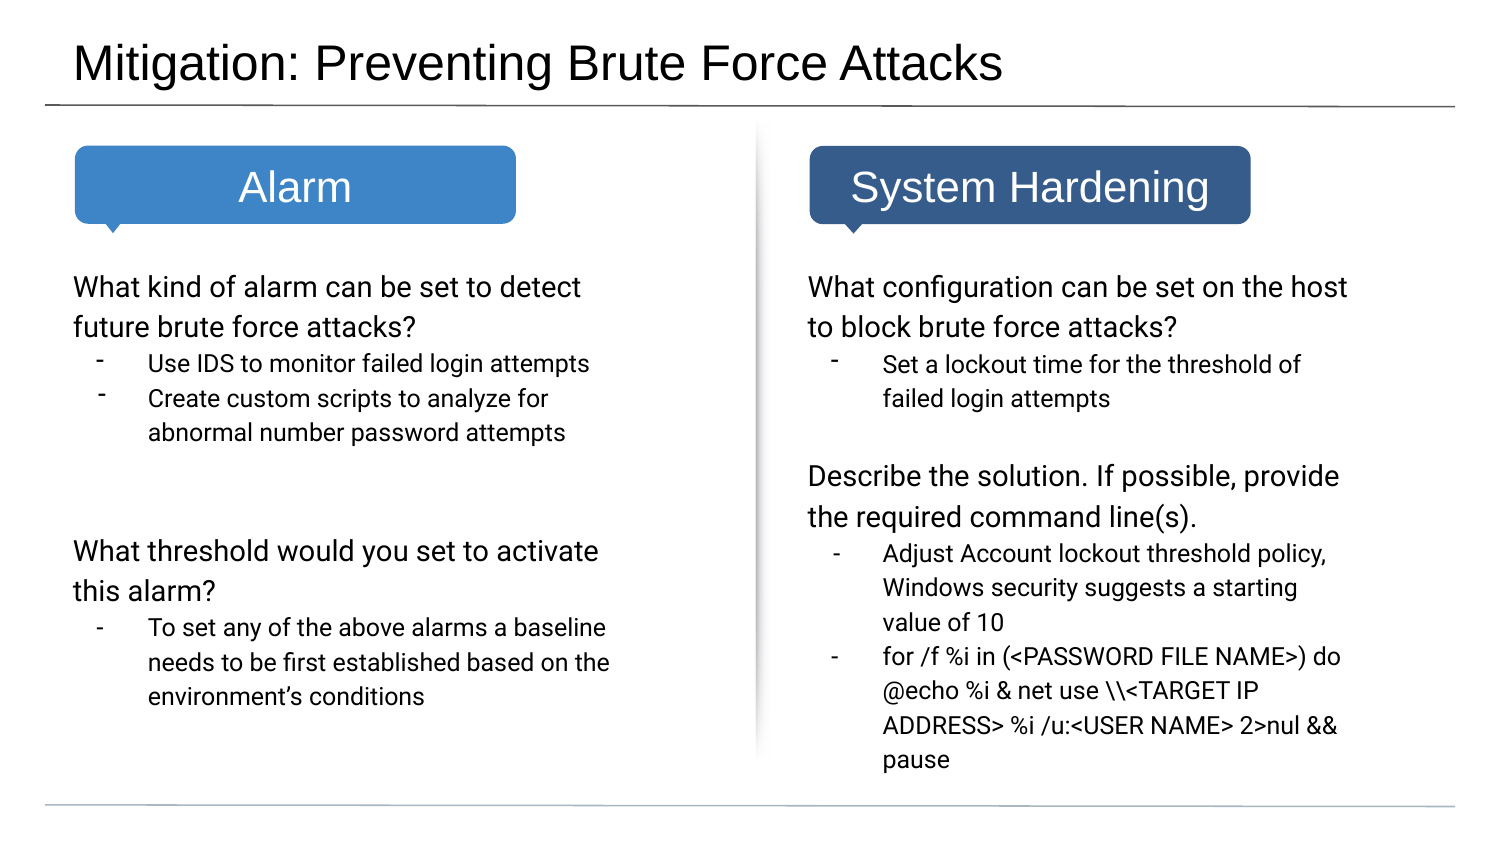

# Mitigation: Preventing Brute Force Attacks
What kind of alarm can be set to detect future brute force attacks?
Use IDS to monitor failed login attempts
Create custom scripts to analyze for abnormal number password attempts

What threshold would you set to activate this alarm?
To set any of the above alarms a baseline needs to be first established based on the environment’s conditions

What configuration can be set on the host to block brute force attacks?
Set a lockout time for the threshold of failed login attempts

Describe the solution. If possible, provide the required command line(s).
Adjust Account lockout threshold policy, Windows security suggests a starting value of 10
for /f %i in (<PASSWORD FILE NAME>) do @echo %i & net use \\<TARGET IP ADDRESS> %i /u:<USER NAME> 2>nul && pause